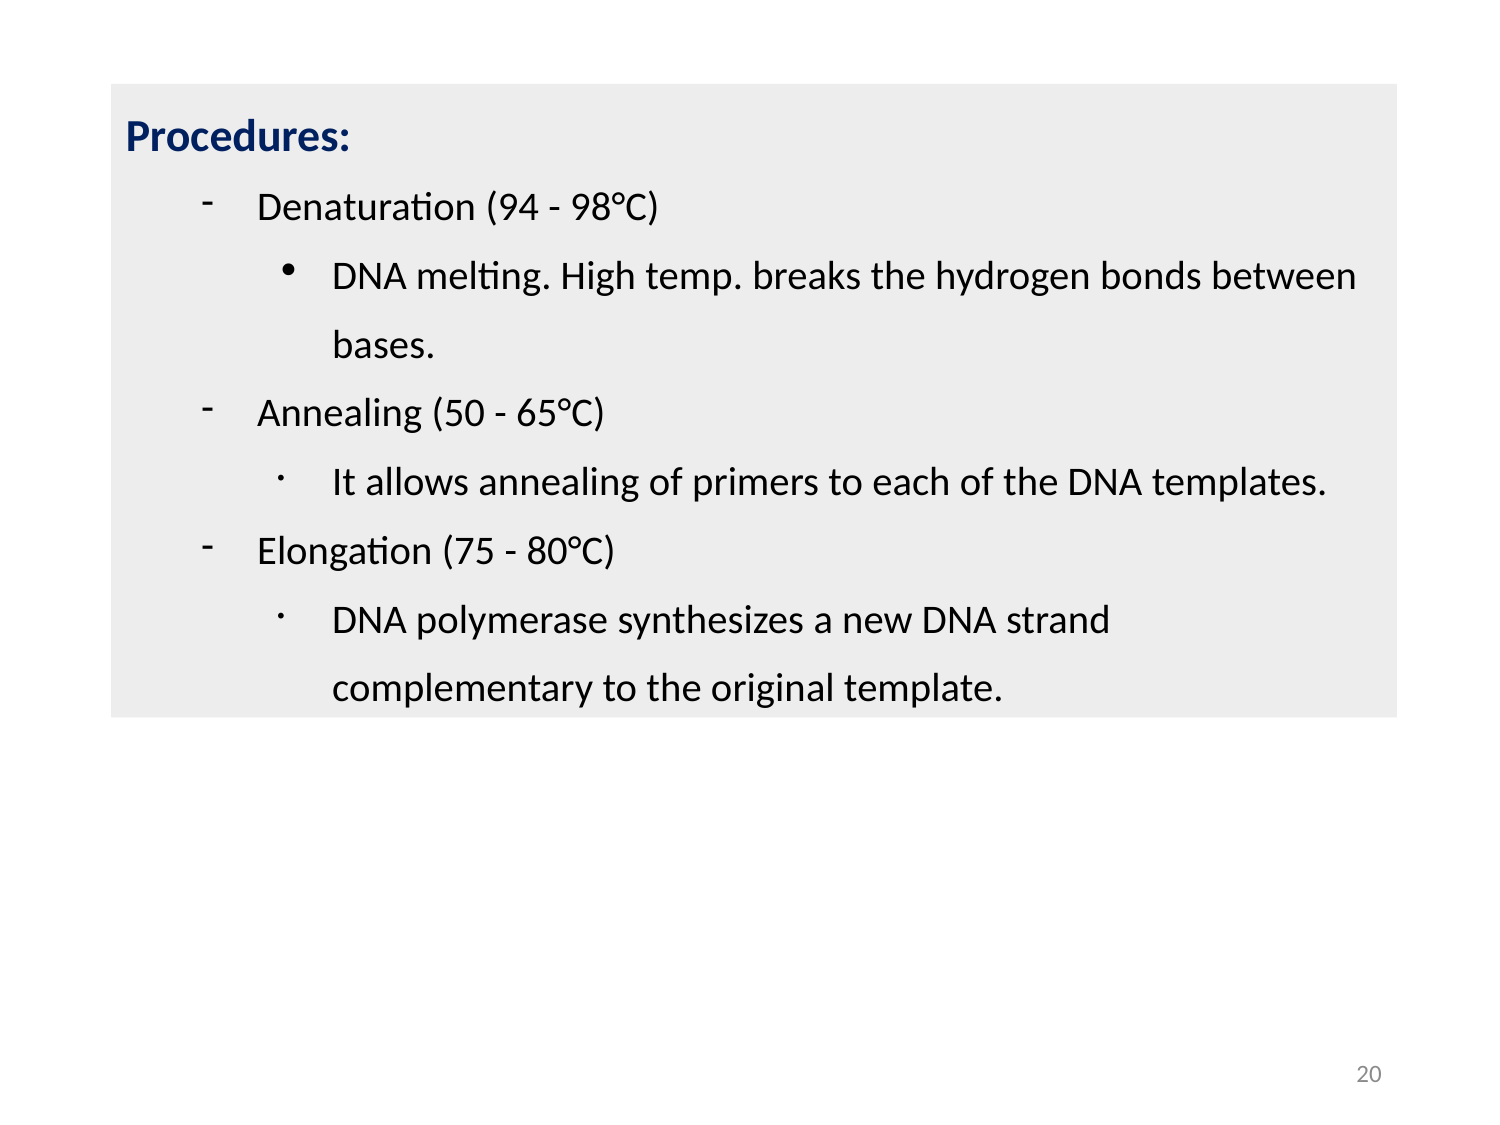

Procedures:
Denaturation (94 - 98°C)
DNA melting. High temp. breaks the hydrogen bonds between bases.
Annealing (50 - 65°C)
It allows annealing of primers to each of the DNA templates.
Elongation (75 - 80°C)
DNA polymerase synthesizes a new DNA strand complementary to the original template.
20